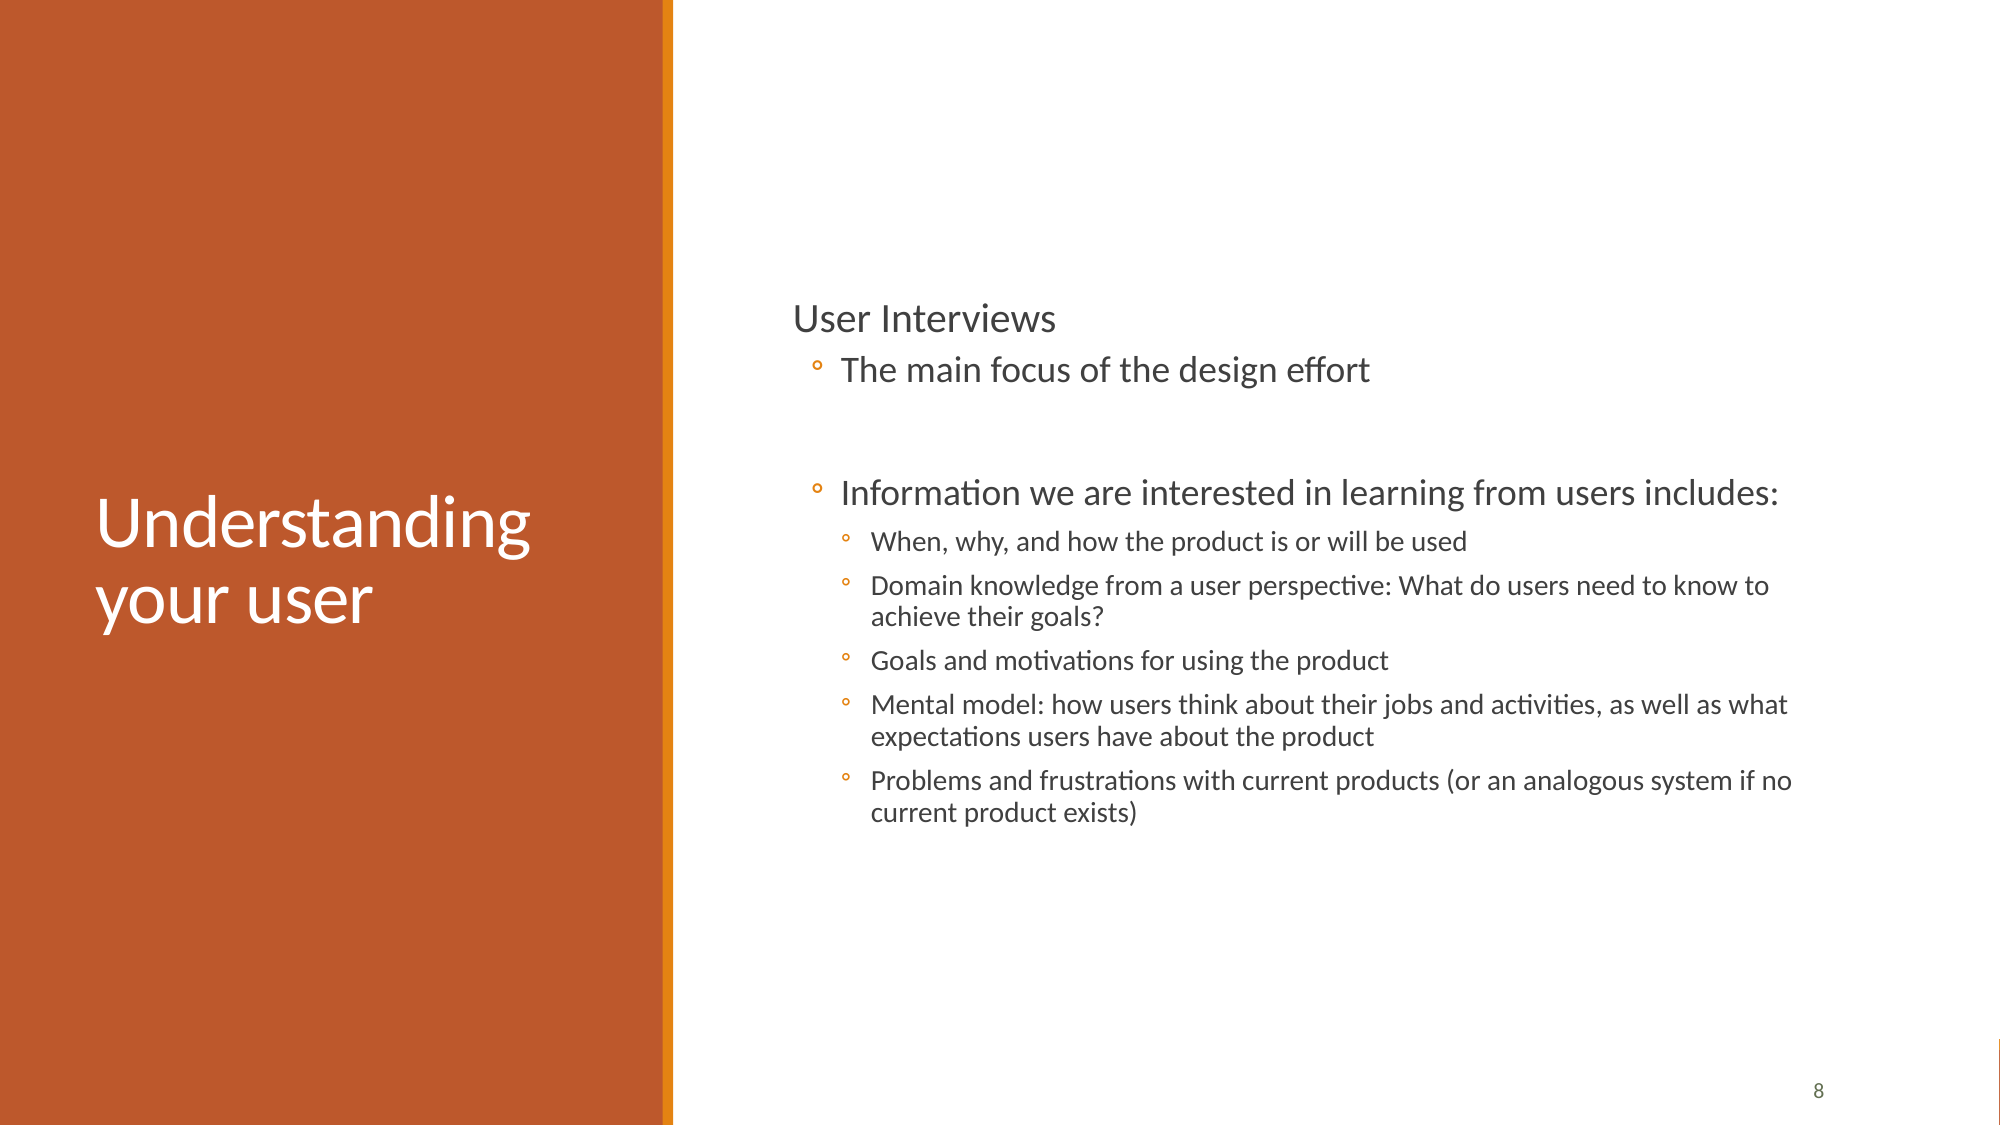

# Understanding your user
User Interviews
The main focus of the design effort

Information we are interested in learning from users includes:
When, why, and how the product is or will be used
Domain knowledge from a user perspective: What do users need to know to achieve their goals?
Goals and motivations for using the product
Mental model: how users think about their jobs and activities, as well as what expectations users have about the product
Problems and frustrations with current products (or an analogous system if no current product exists)
8